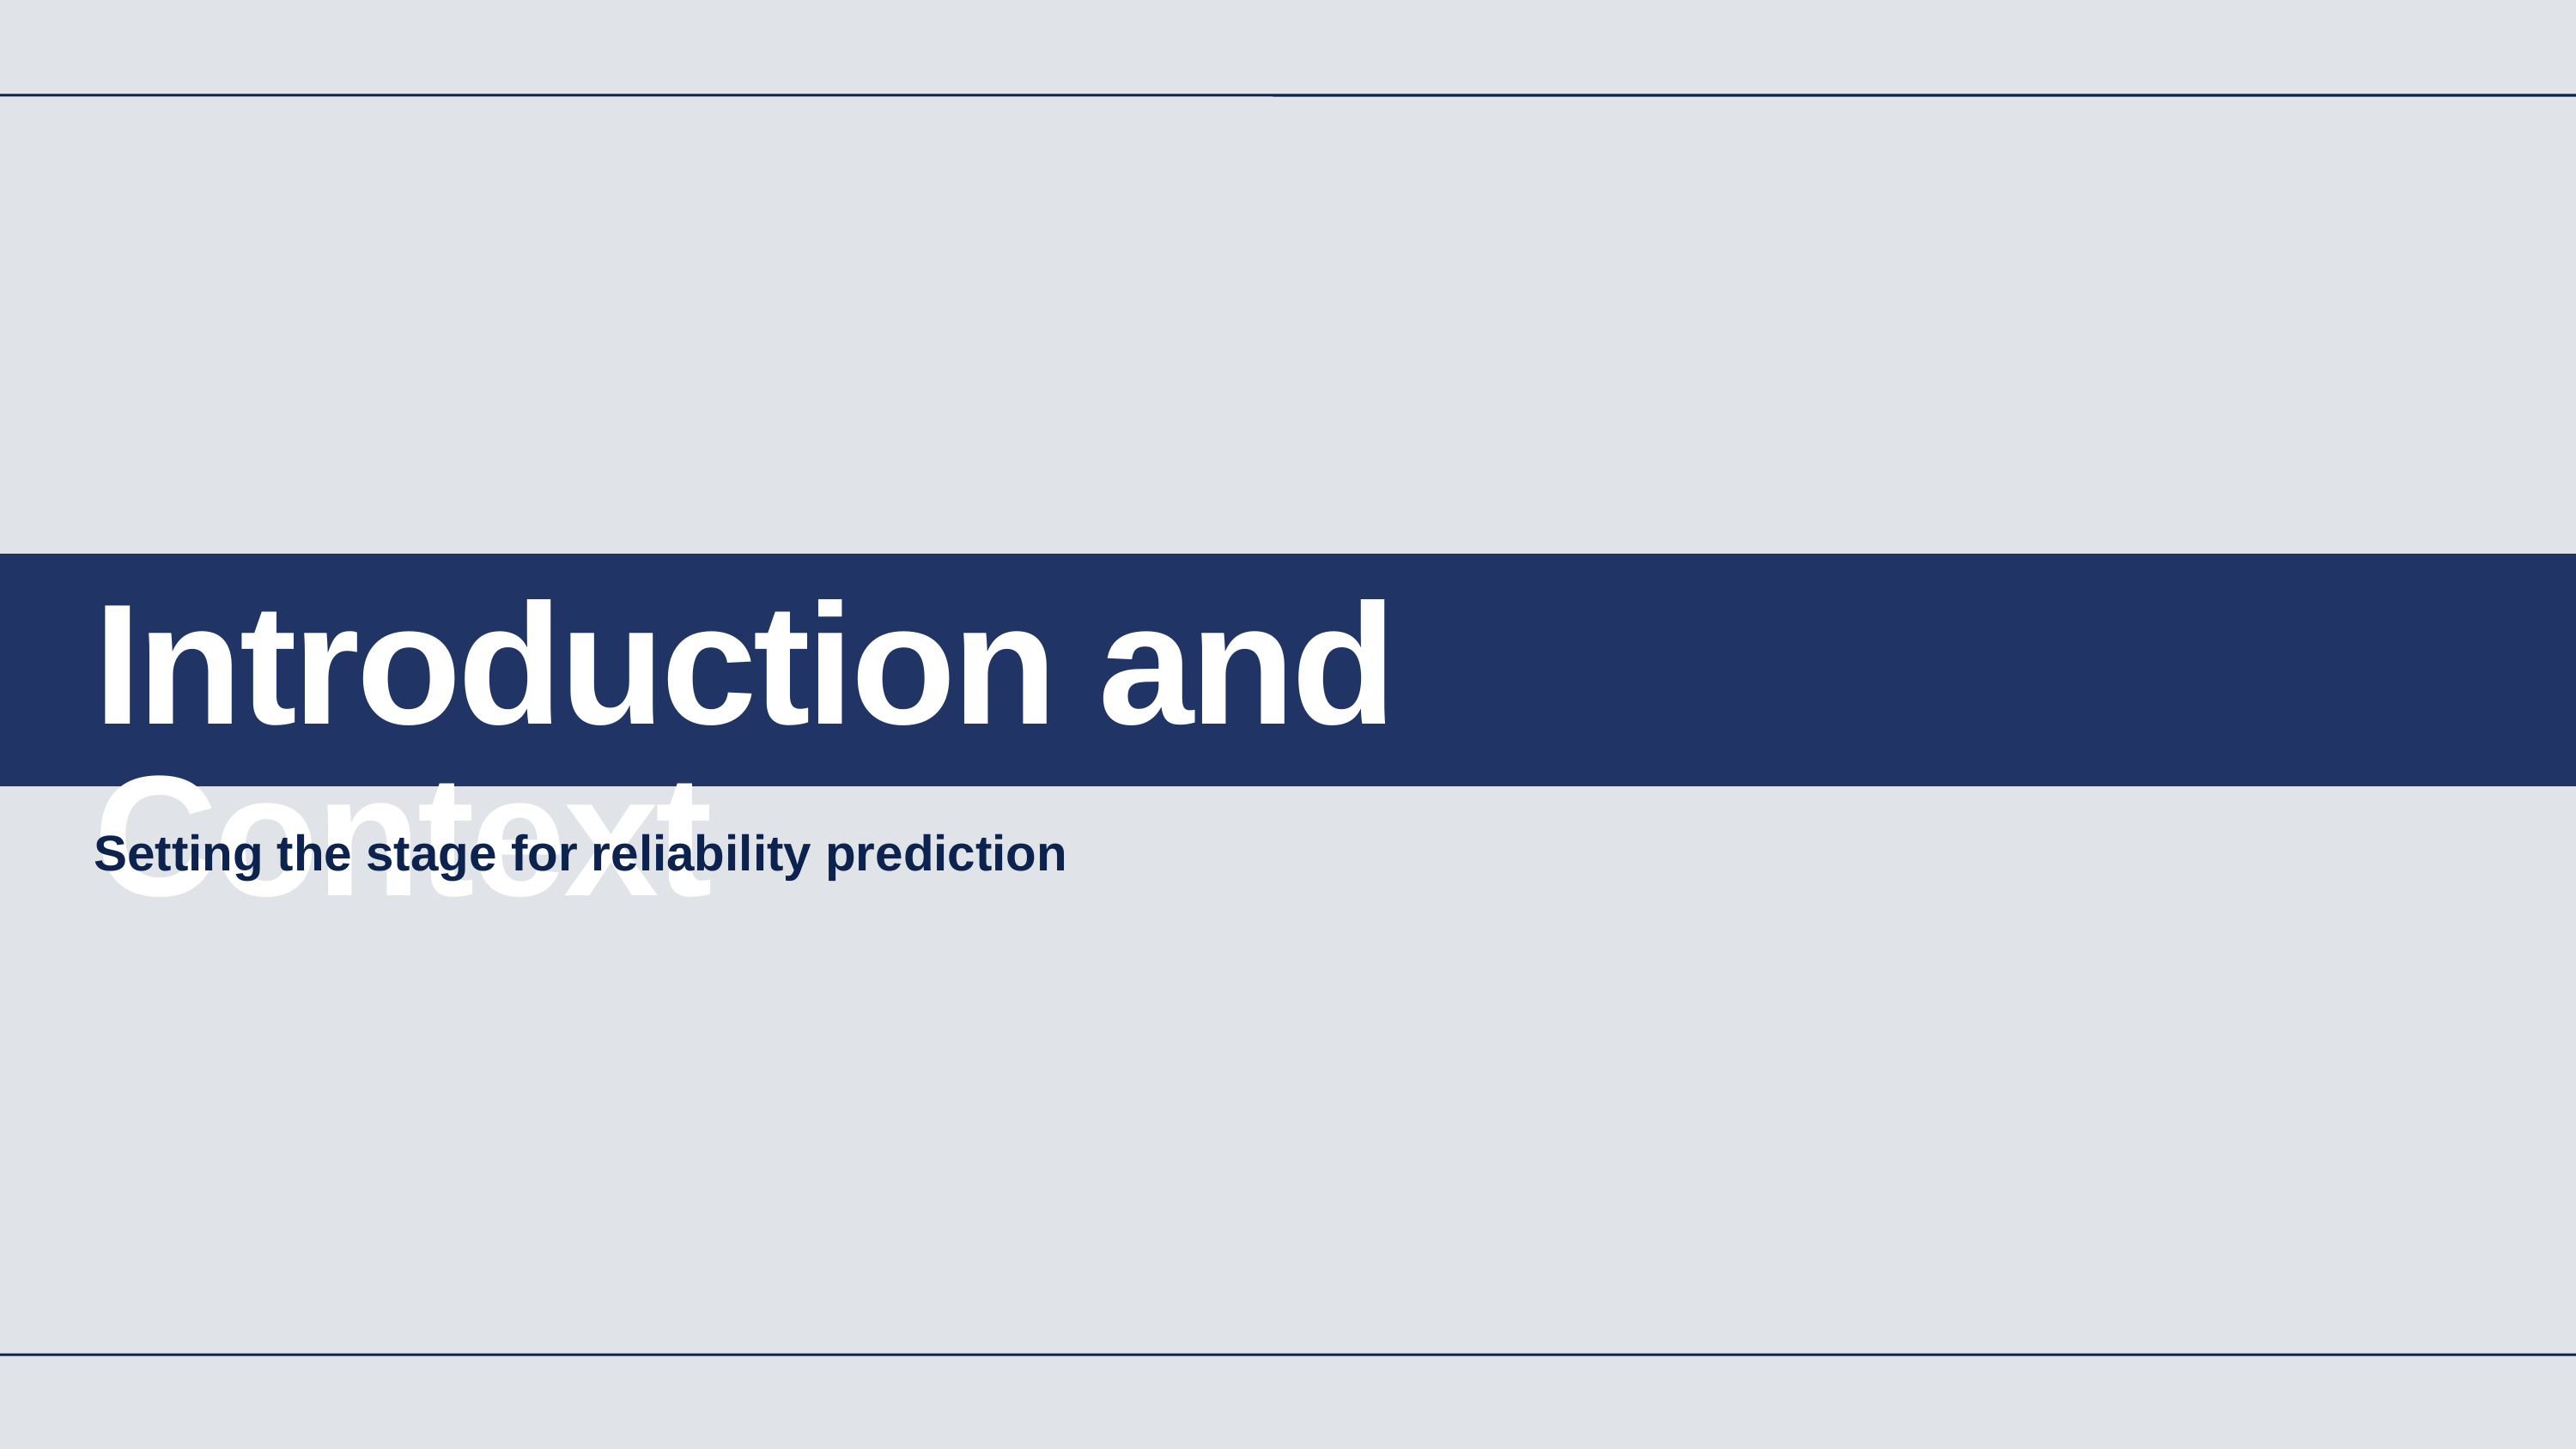

Introduction and Context
Setting the stage for reliability prediction